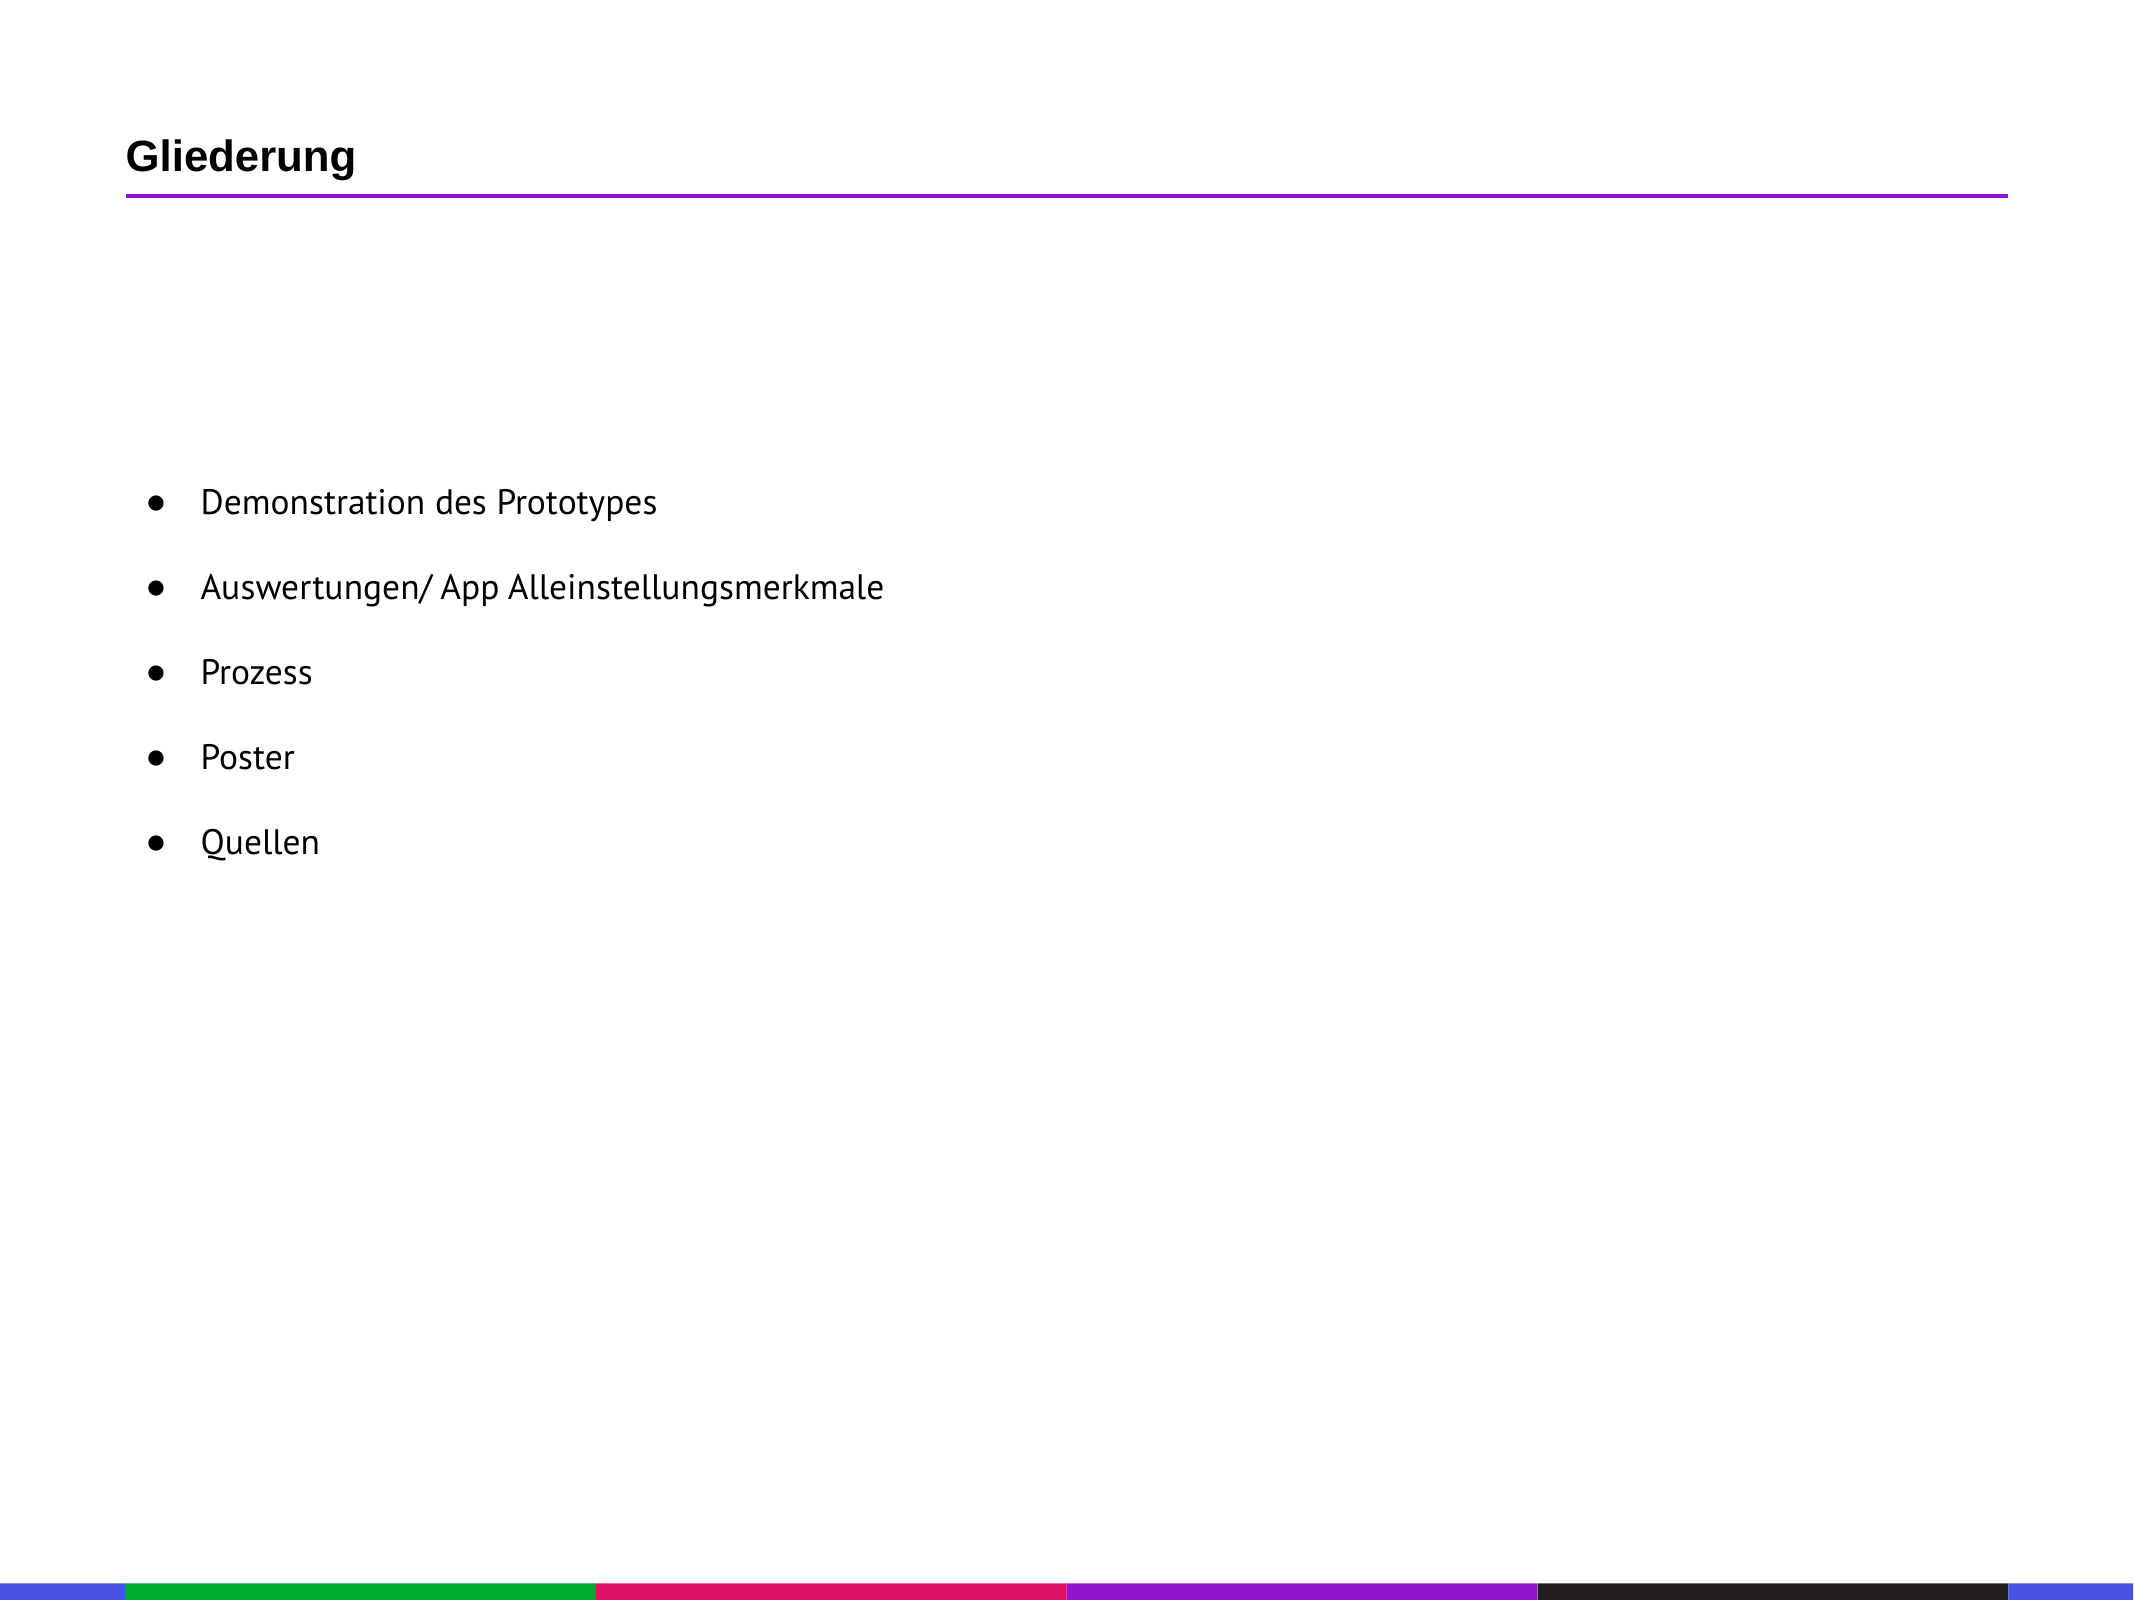

67
Gliederung
53
21
53
21
Demonstration des Prototypes
Auswertungen/ App Alleinstellungsmerkmale
Prozess
Poster
Quellen
53
21
53
21
53
21
53
21
53
21
53
21
53

133
21
133
21
133
21
133
21
133
21
133